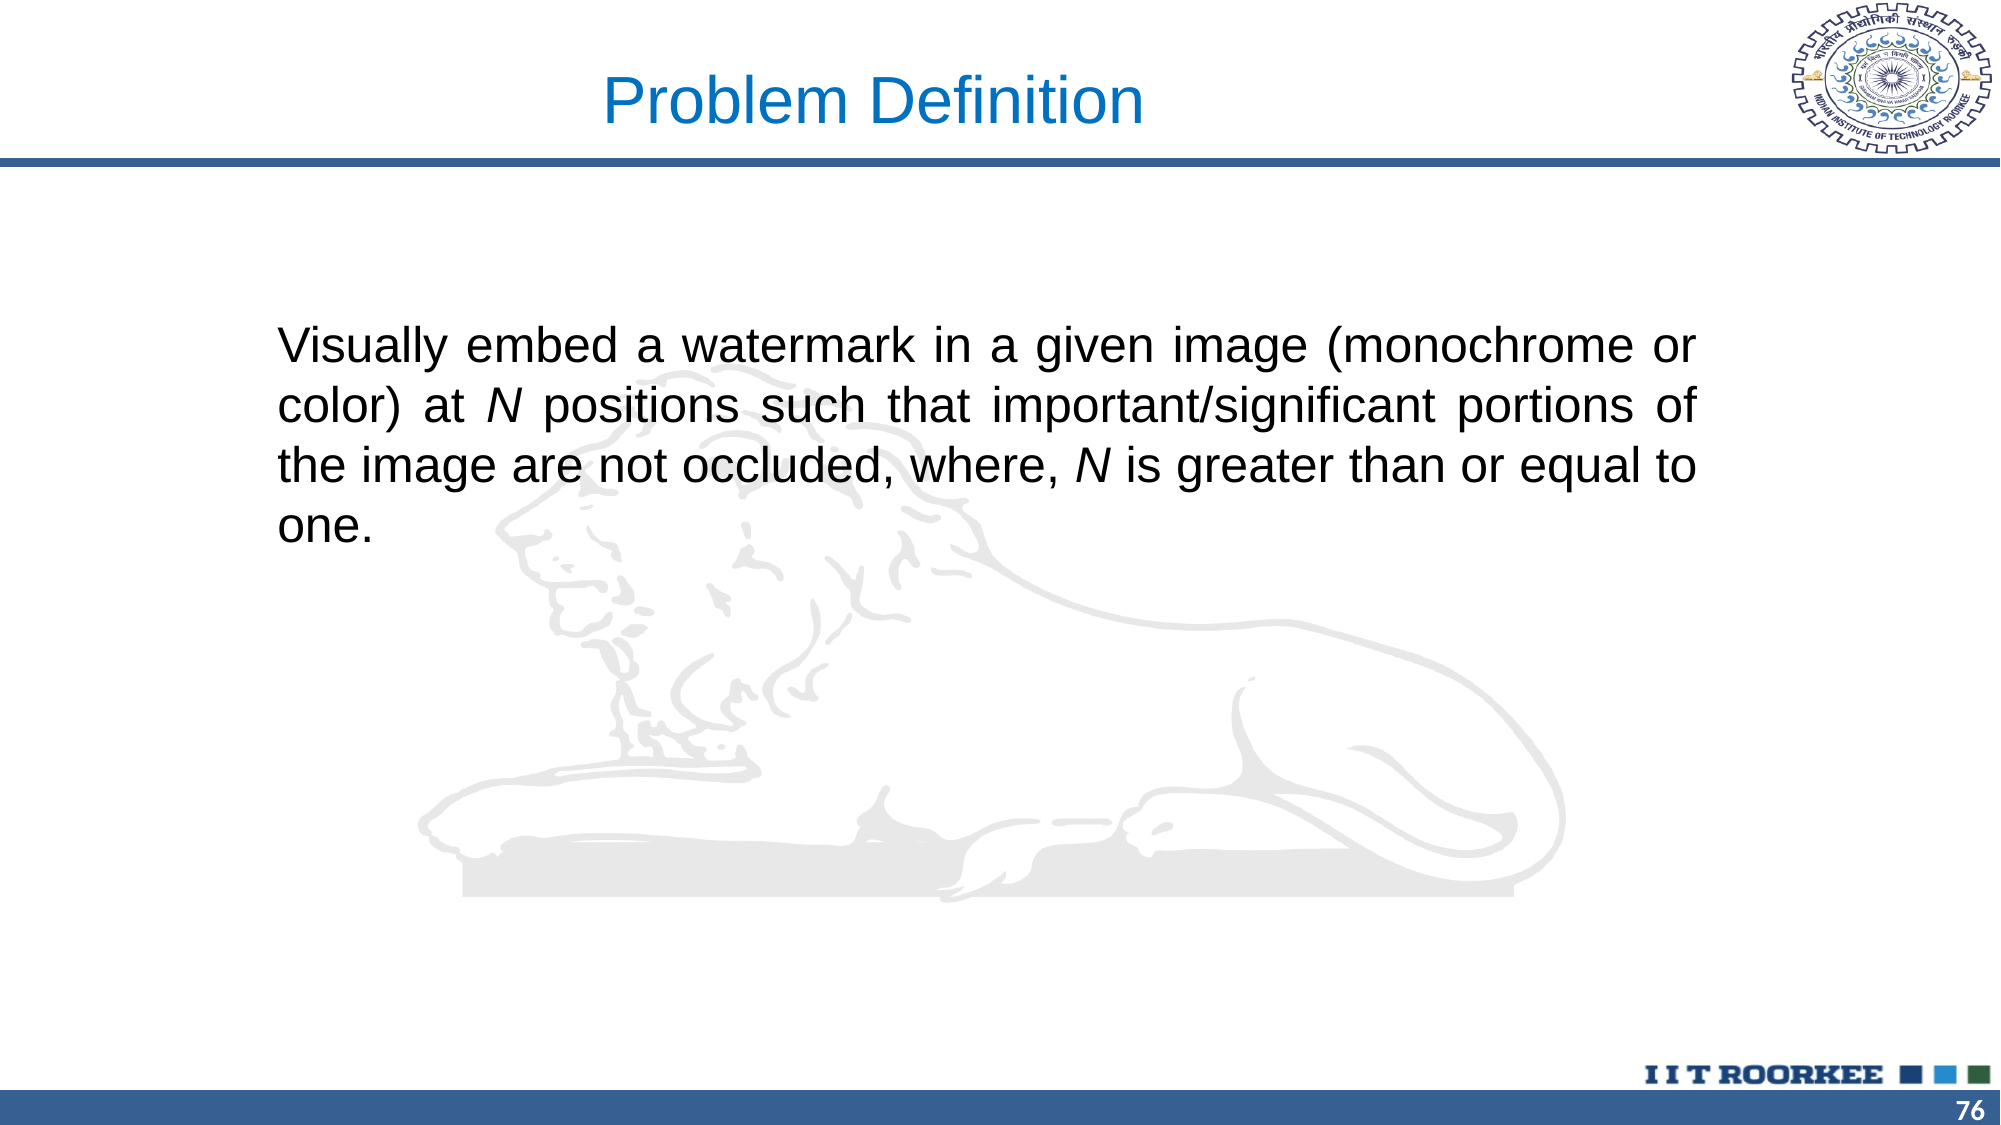

#
Problem Definition

Visually embed a watermark in a given image (monochrome or color) at N positions such that important/significant portions of the image are not occluded, where, N is greater than or equal to one.